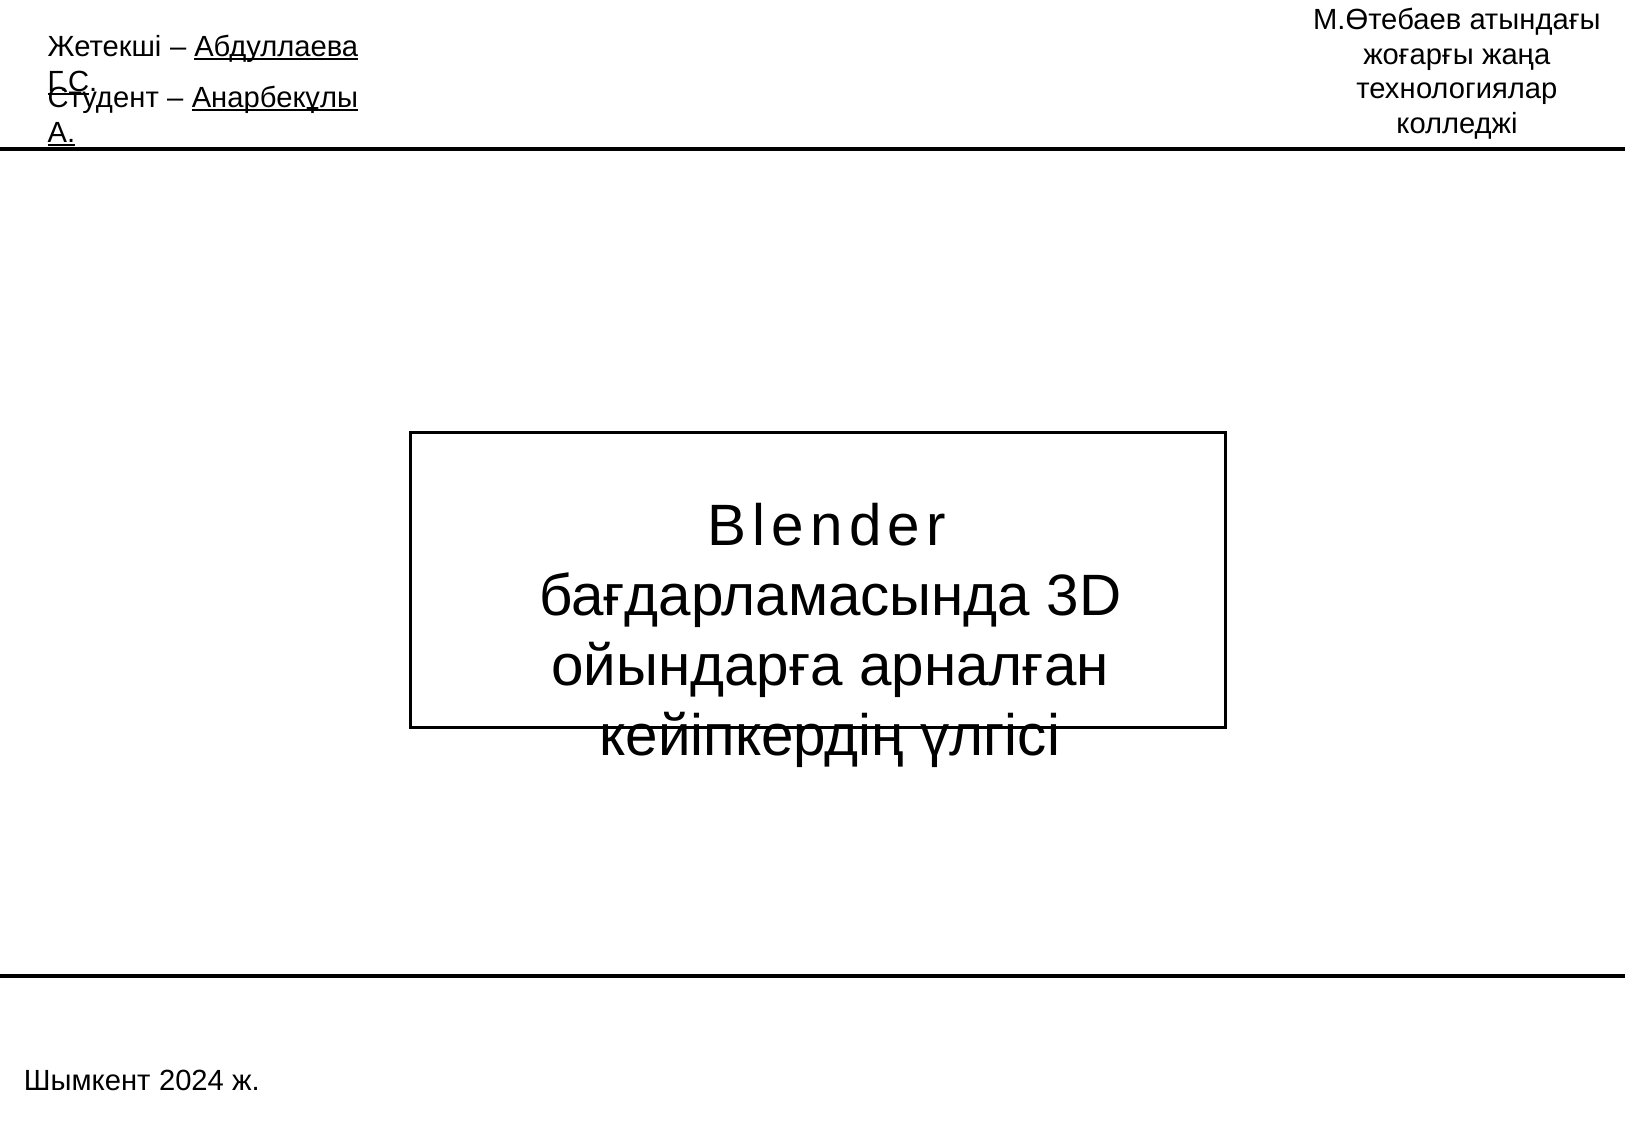

М.Өтебаев атындағы жоғарғы жаңа технологиялар колледжі
Жетекші – Абдуллаева Г.С.
Студент – Анарбекұлы А.

Blender бағдарламасында 3D ойындарға арналған кейіпкердің үлгісі
Шымкент 2024 ж.